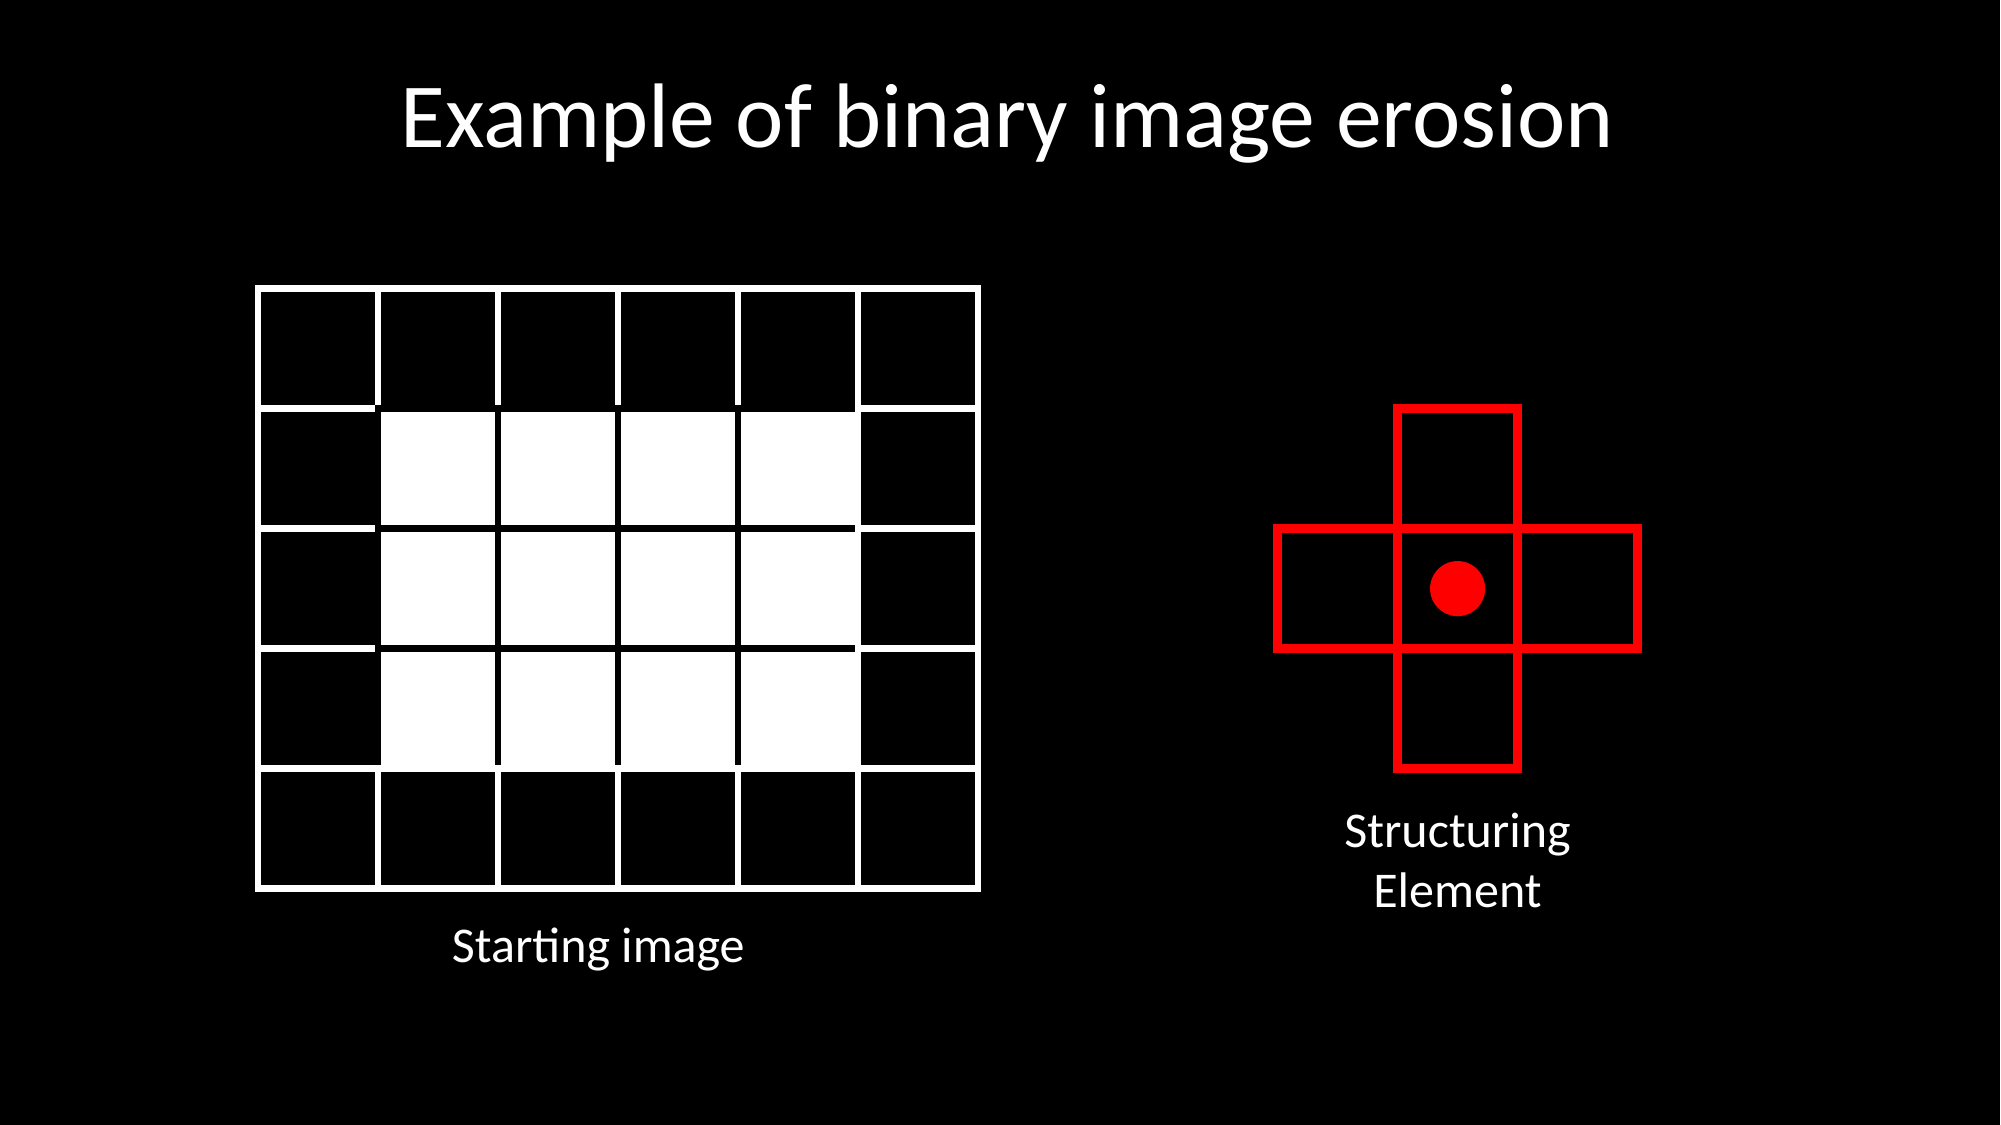

Example of binary image erosion

Structuring
Element

Starting image